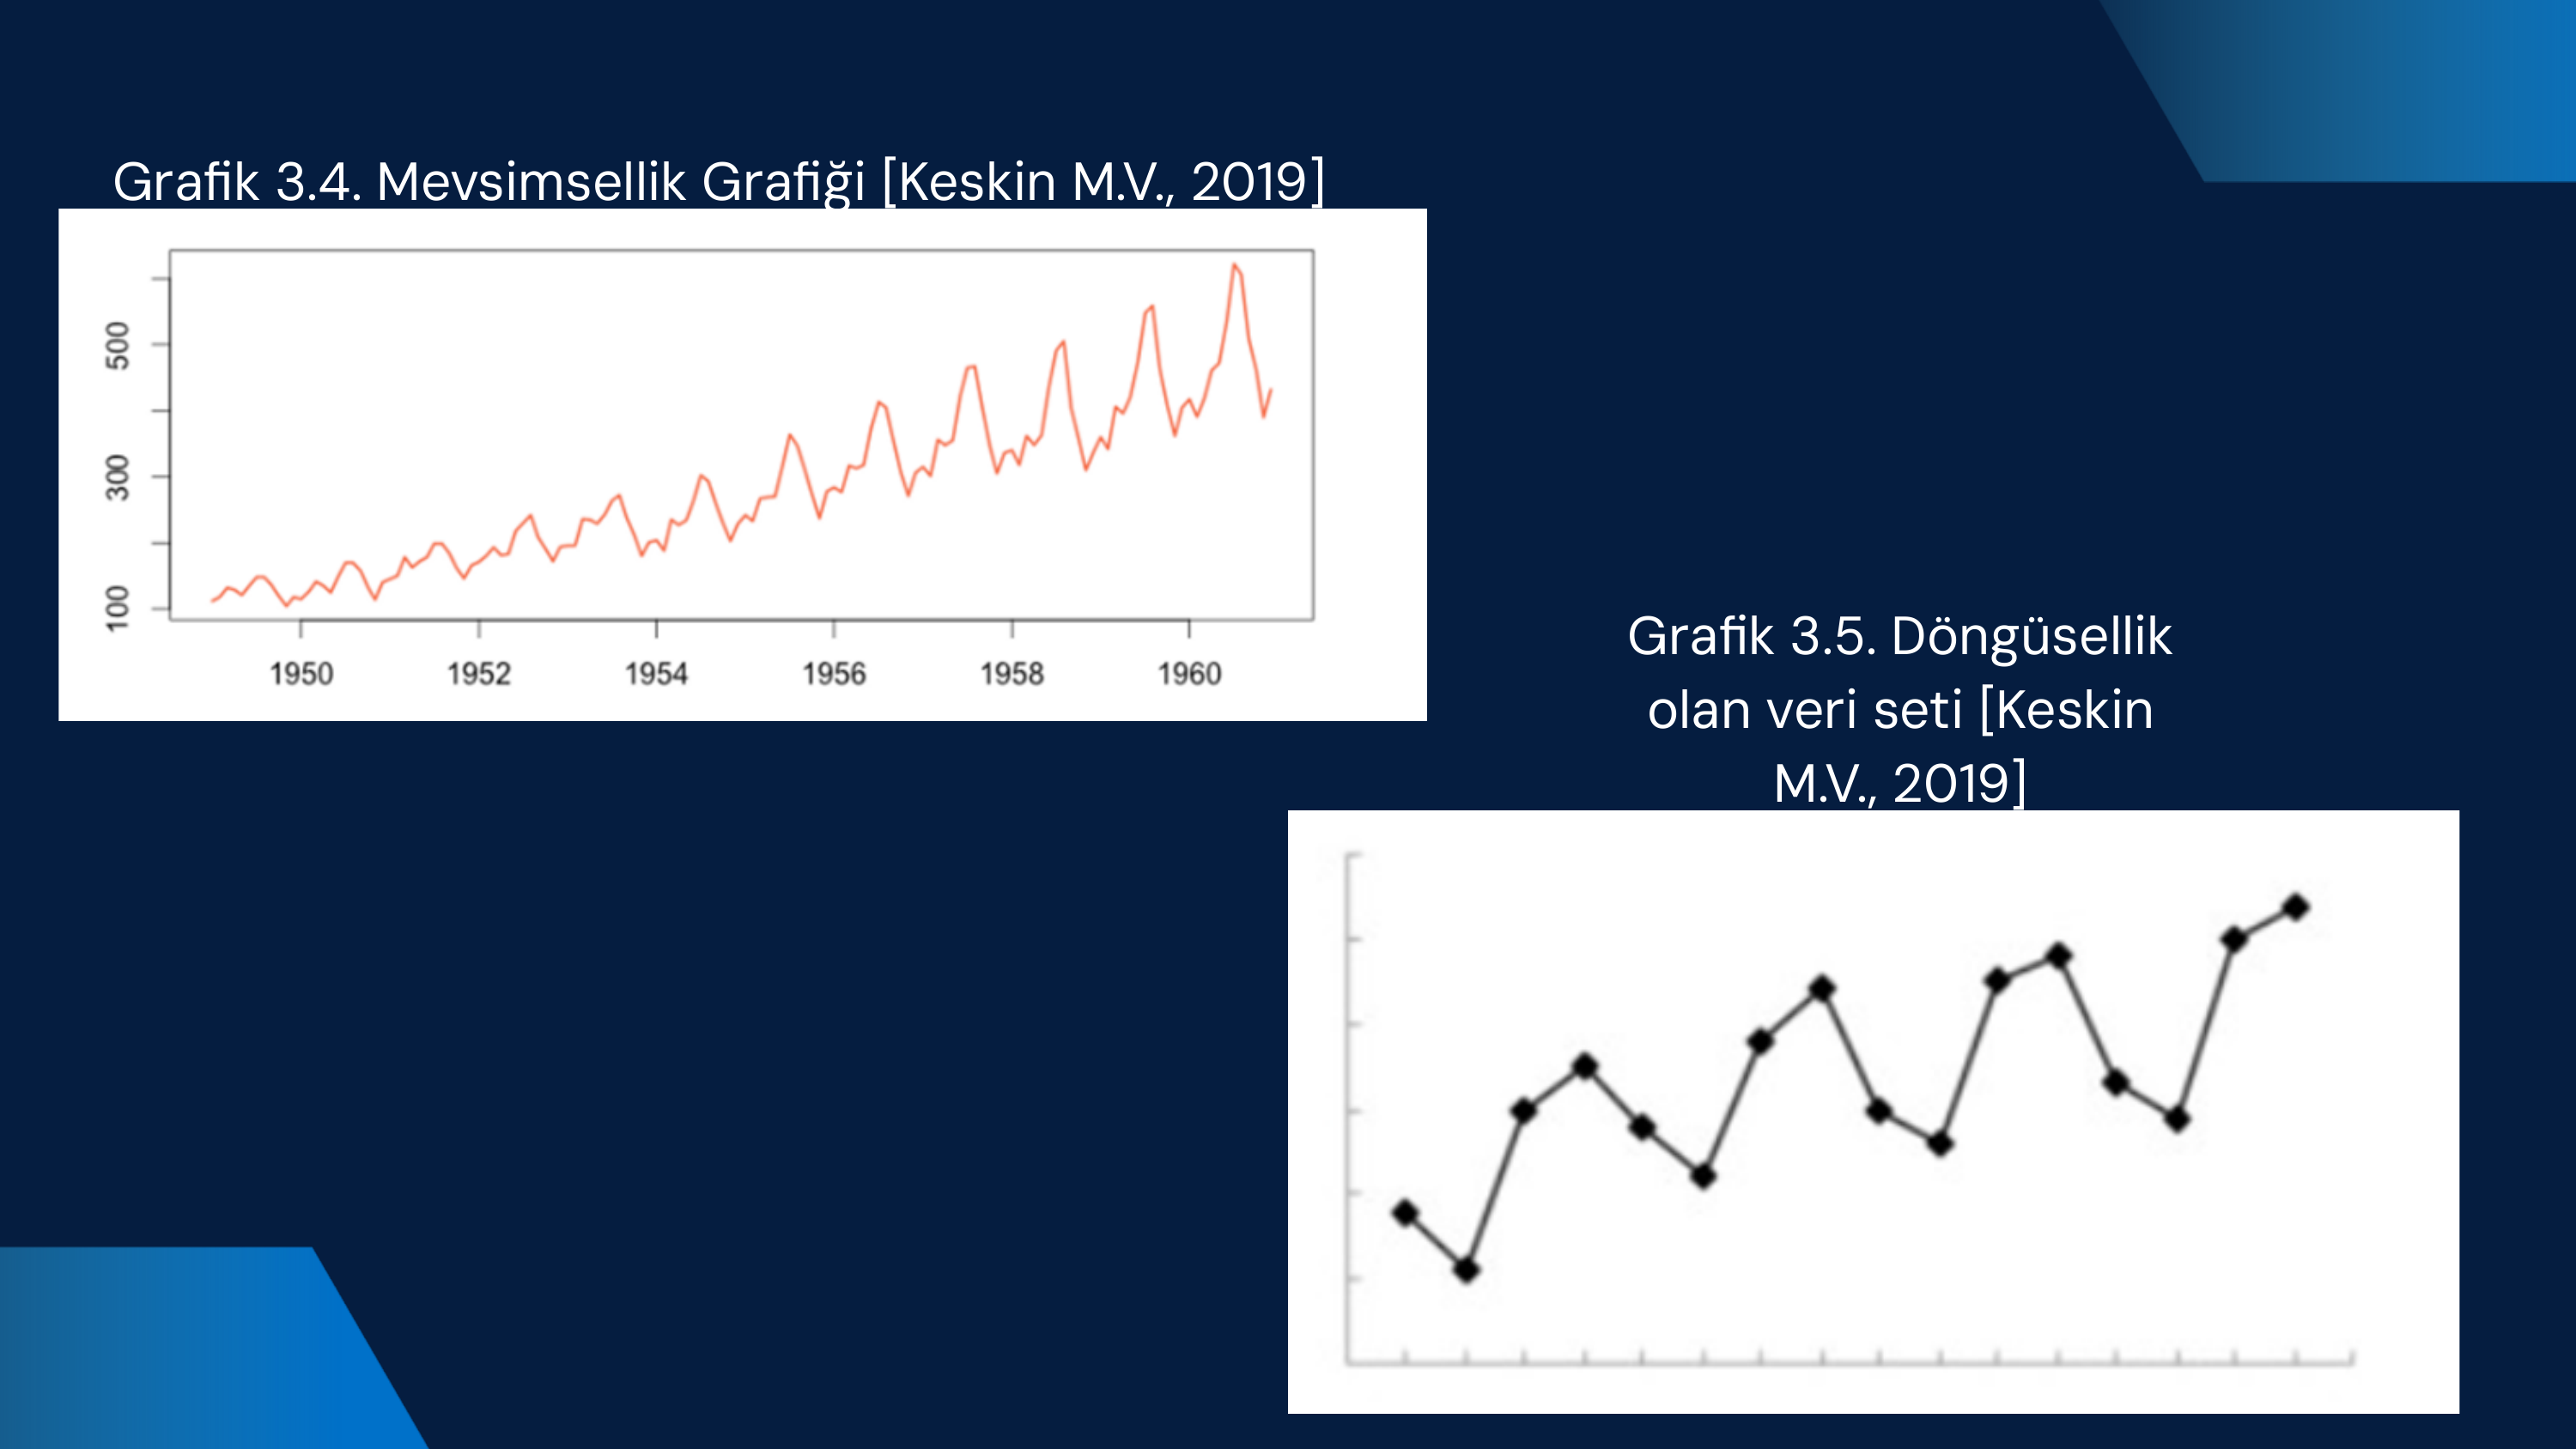

Grafik 3.4. Mevsimsellik Grafiği [Keskin M.V., 2019]

Grafik 3.5. Döngüsellik olan veri seti [Keskin M.V., 2019]